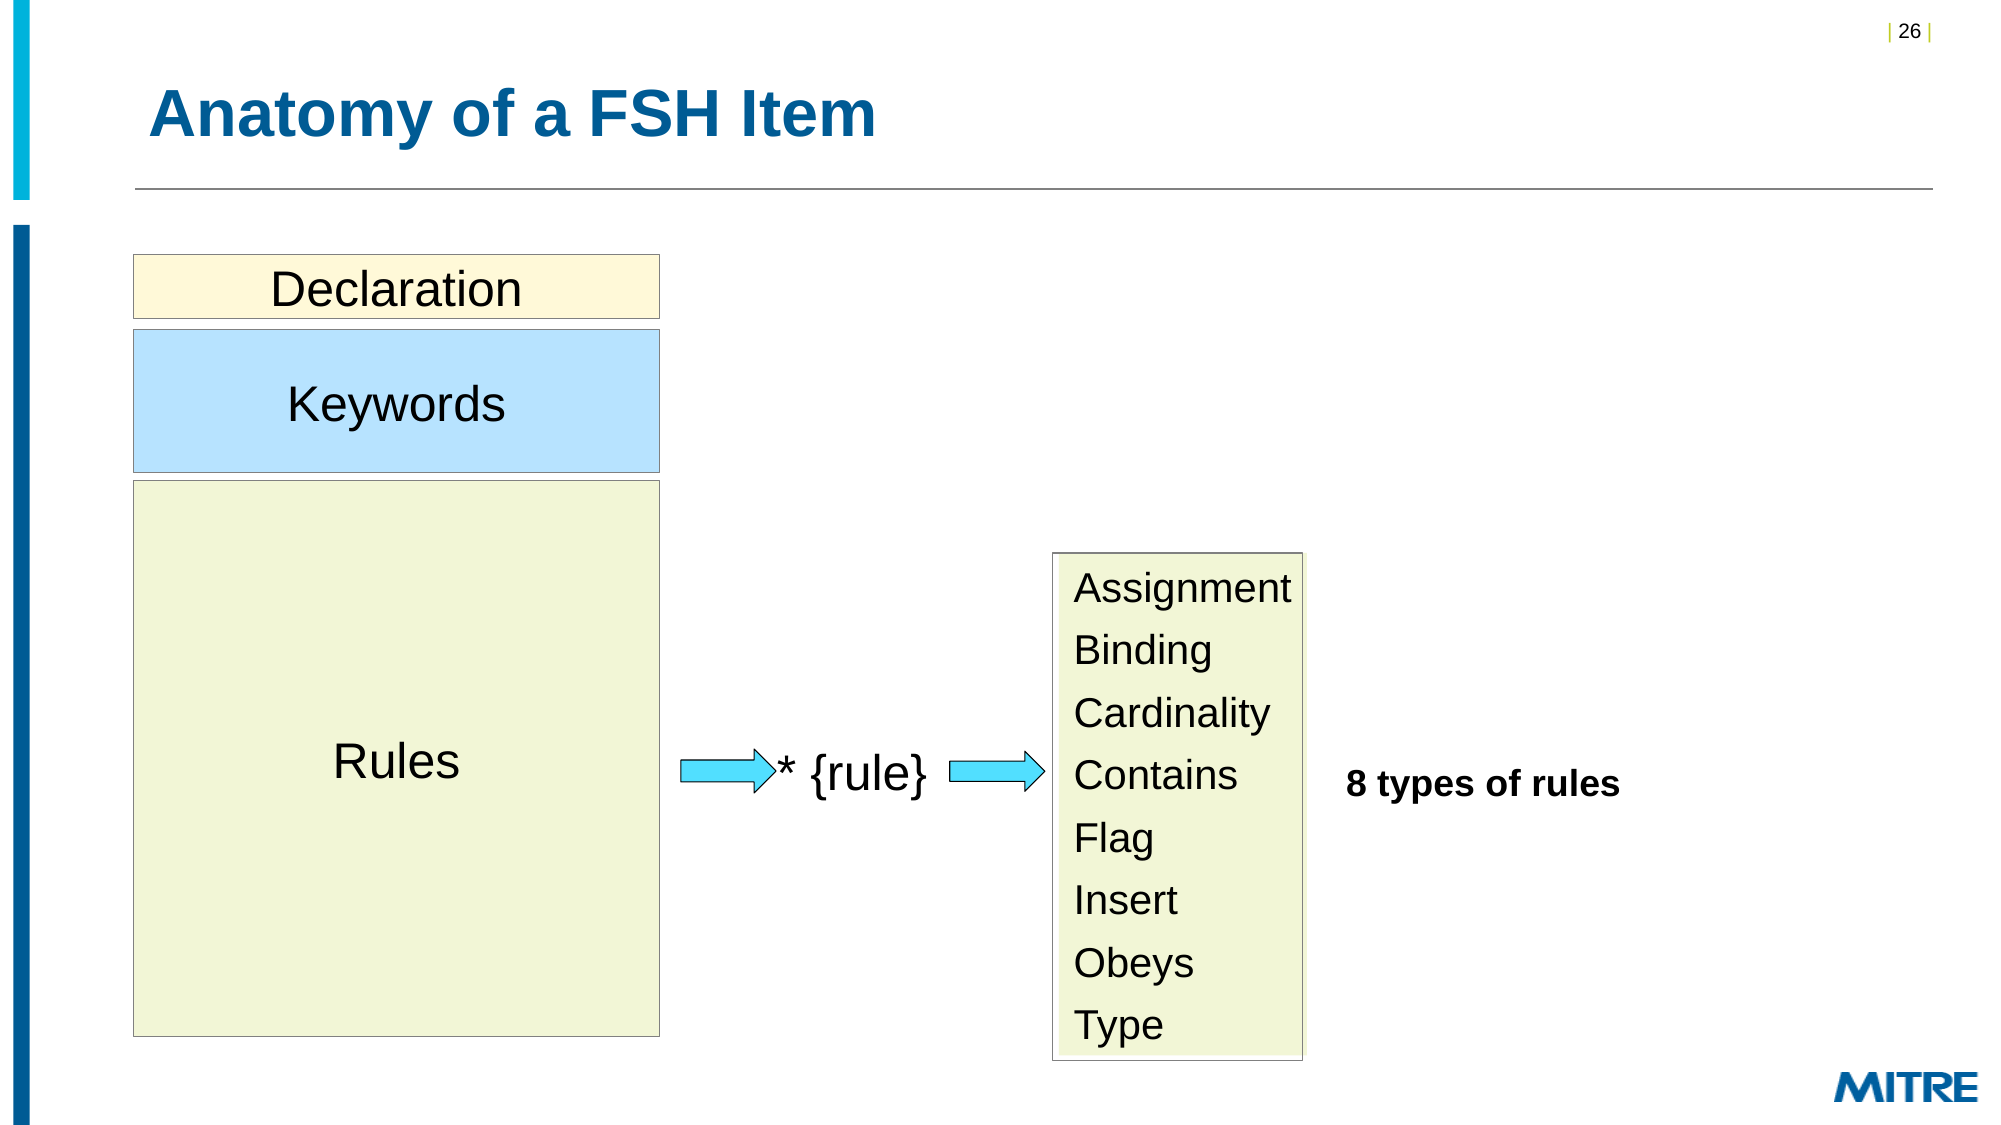

# Anatomy of a FSH Item
Declaration
Keywords
Rules

Assignment
Binding
Cardinality
Contains
Flag
Insert
Obeys
Type
* {rule}

8 types of rules